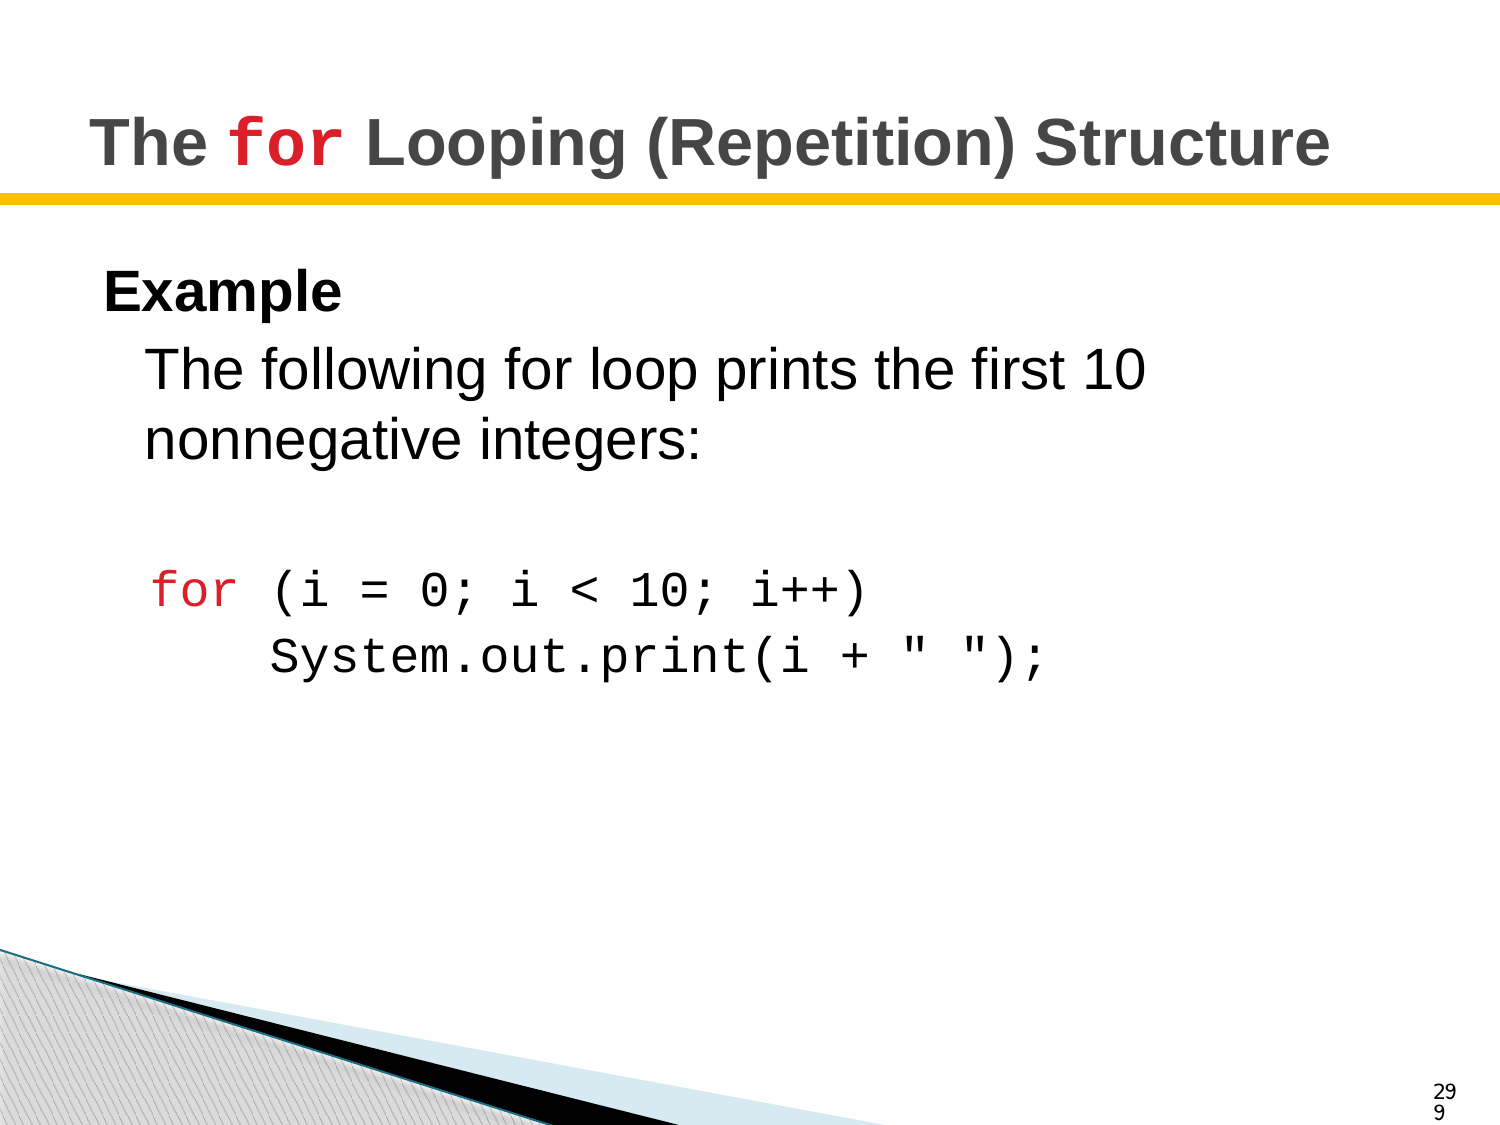

# The for Looping (Repetition) Structure
Example
	The following for loop prints the first 10 nonnegative integers:

for (i = 0; i < 10; i++)
    System.out.print(i + " ");

299